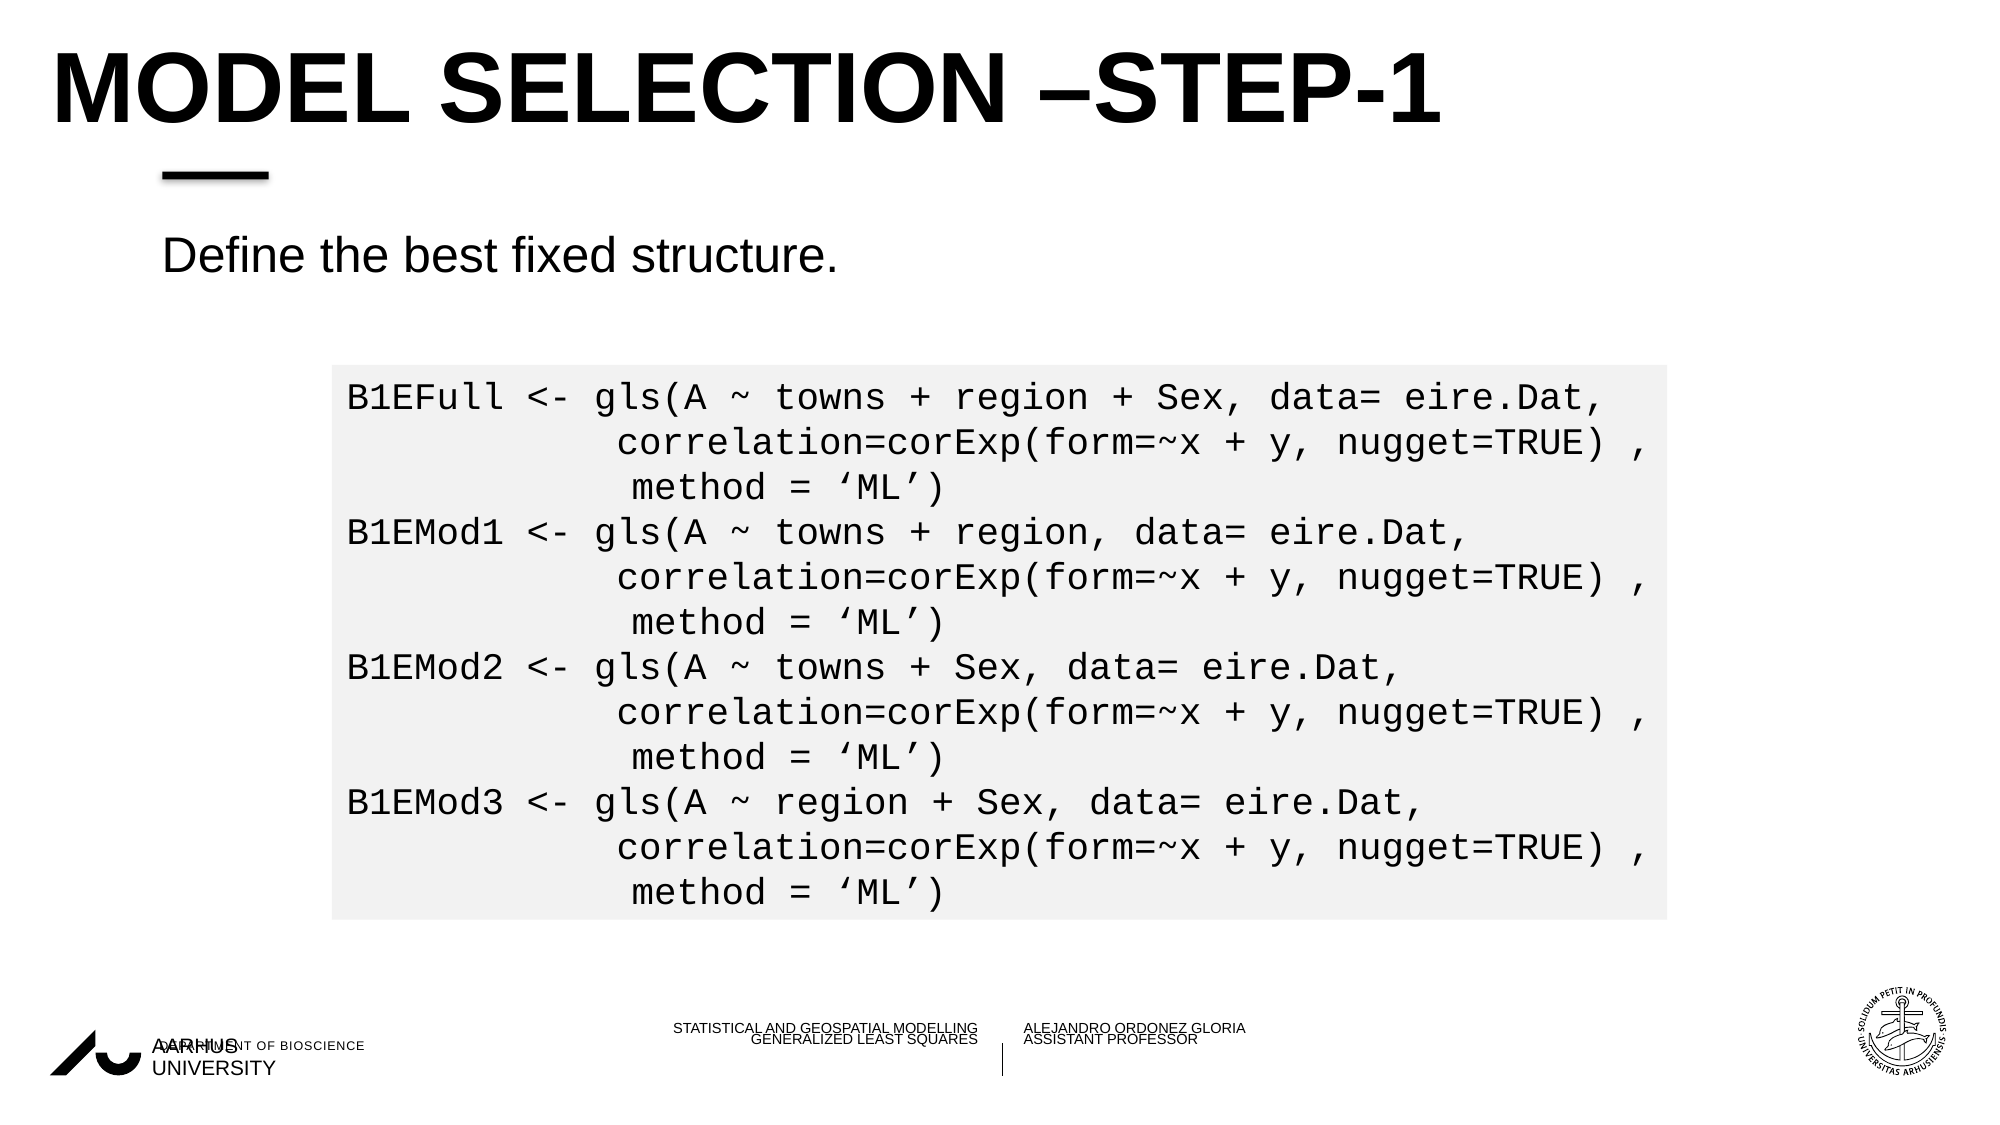

# Model Selection –step-1
Define the best fixed structure.

B1EFull <- gls(A ~ towns + region + Sex, data= eire.Dat,
            correlation=corExp(form=~x + y, nugget=TRUE) ,
	      method = ‘ML’)
B1EMod1 <- gls(A ~ towns + region, data= eire.Dat,
            correlation=corExp(form=~x + y, nugget=TRUE) ,
	      method = ‘ML’)
B1EMod2 <- gls(A ~ towns + Sex, data= eire.Dat,
            correlation=corExp(form=~x + y, nugget=TRUE) ,
	      method = ‘ML’)
B1EMod3 <- gls(A ~ region + Sex, data= eire.Dat,
            correlation=corExp(form=~x + y, nugget=TRUE) ,
	      method = ‘ML’)
26/09/202220/11/2018